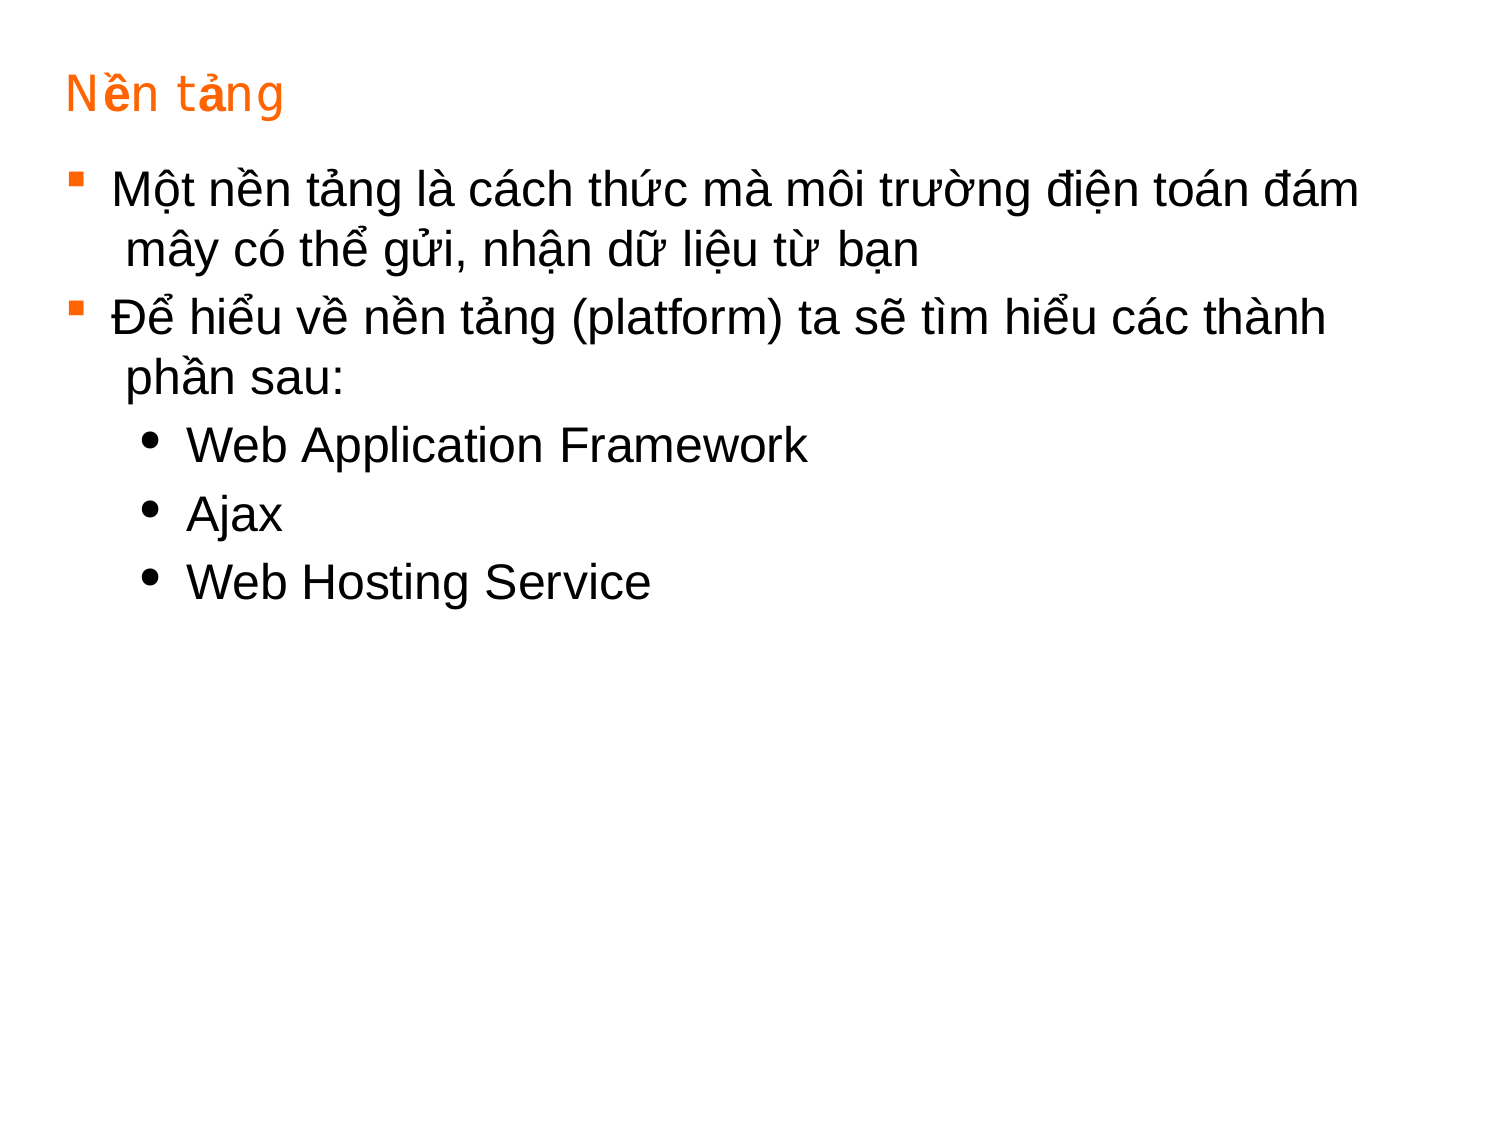

Nền tảng
Một nền tảng là cách thức mà môi trường điện toán đám  mây có thể gửi, nhận dữ liệu từ bạn
Để hiểu về nền tảng (platform) ta sẽ tìm hiểu các thành  phần sau:
Web Application Framework
Ajax
Web Hosting Service